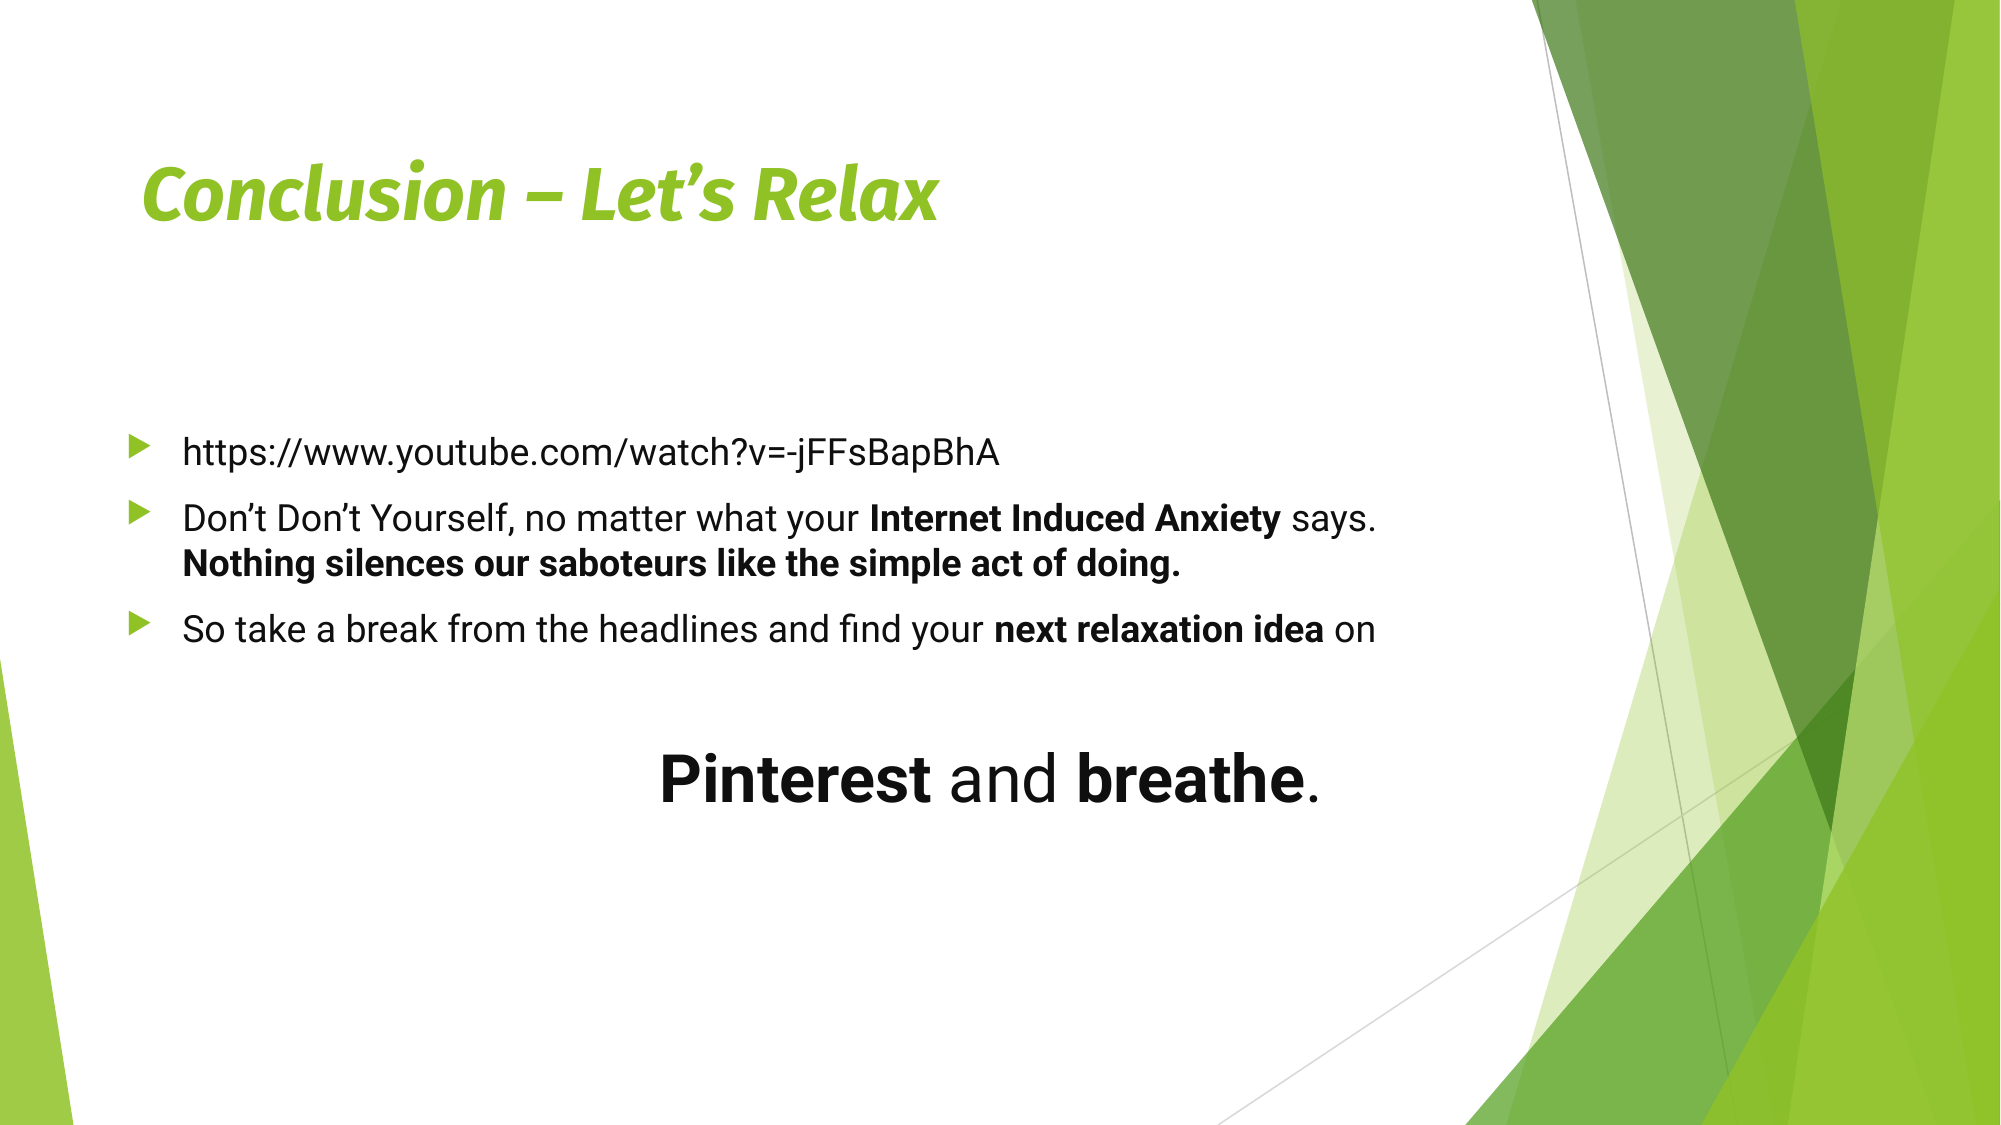

# Conclusion – Let’s Relax

https://www.youtube.com/watch?v=-jFFsBapBhA
Don’t Don’t Yourself, no matter what your Internet Induced Anxiety says. Nothing silences our saboteurs like the simple act of doing.
So take a break from the headlines and find your next relaxation idea on

			         Pinterest and breathe.